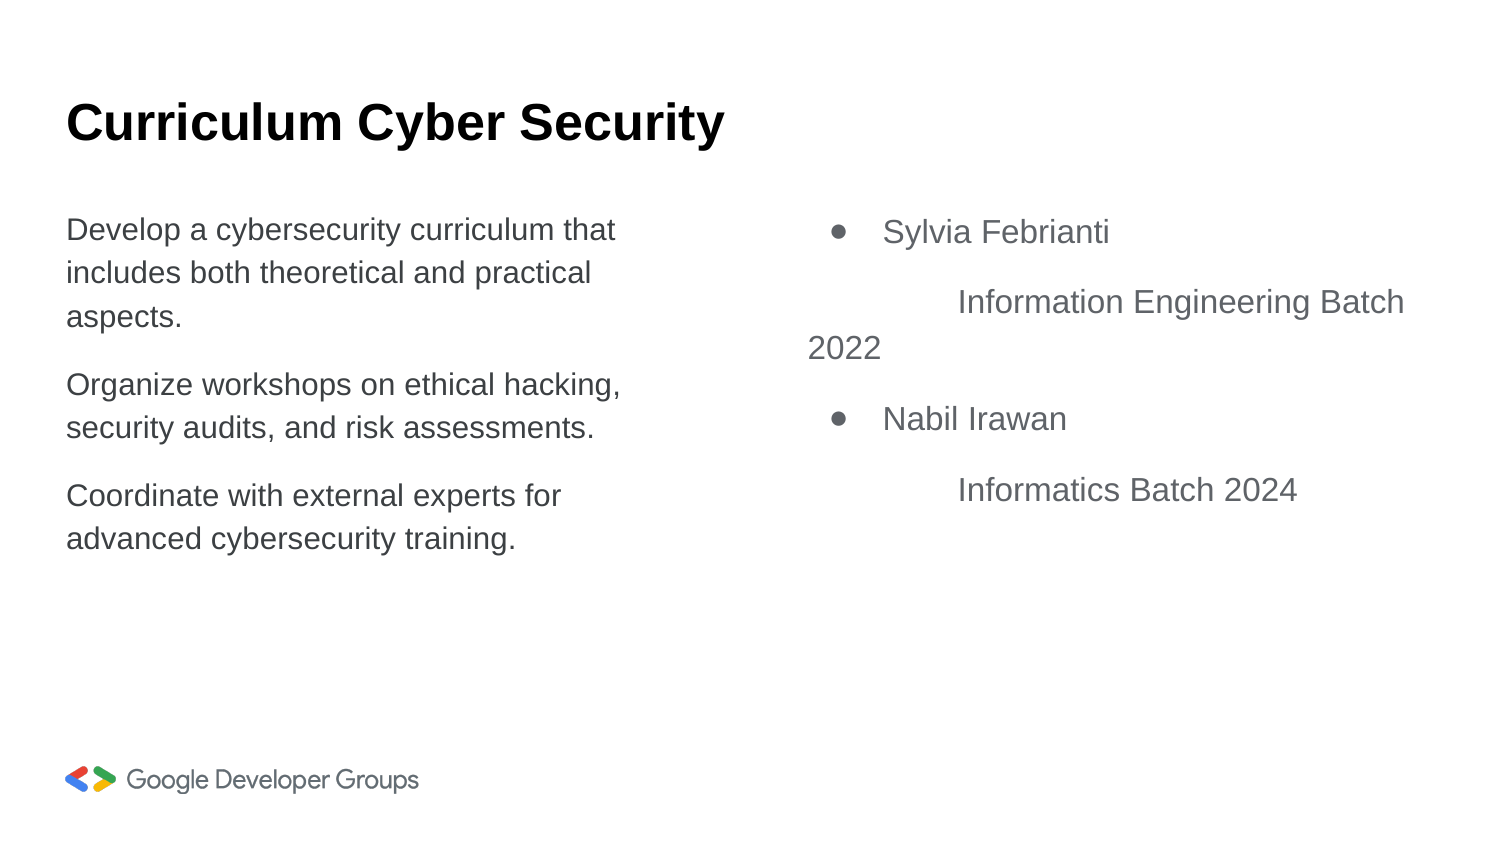

# Curriculum Cyber Security
Develop a cybersecurity curriculum that includes both theoretical and practical aspects.
Organize workshops on ethical hacking, security audits, and risk assessments.
Coordinate with external experts for advanced cybersecurity training.

Sylvia Febrianti
	Information Engineering Batch 2022
Nabil Irawan
	Informatics Batch 2024